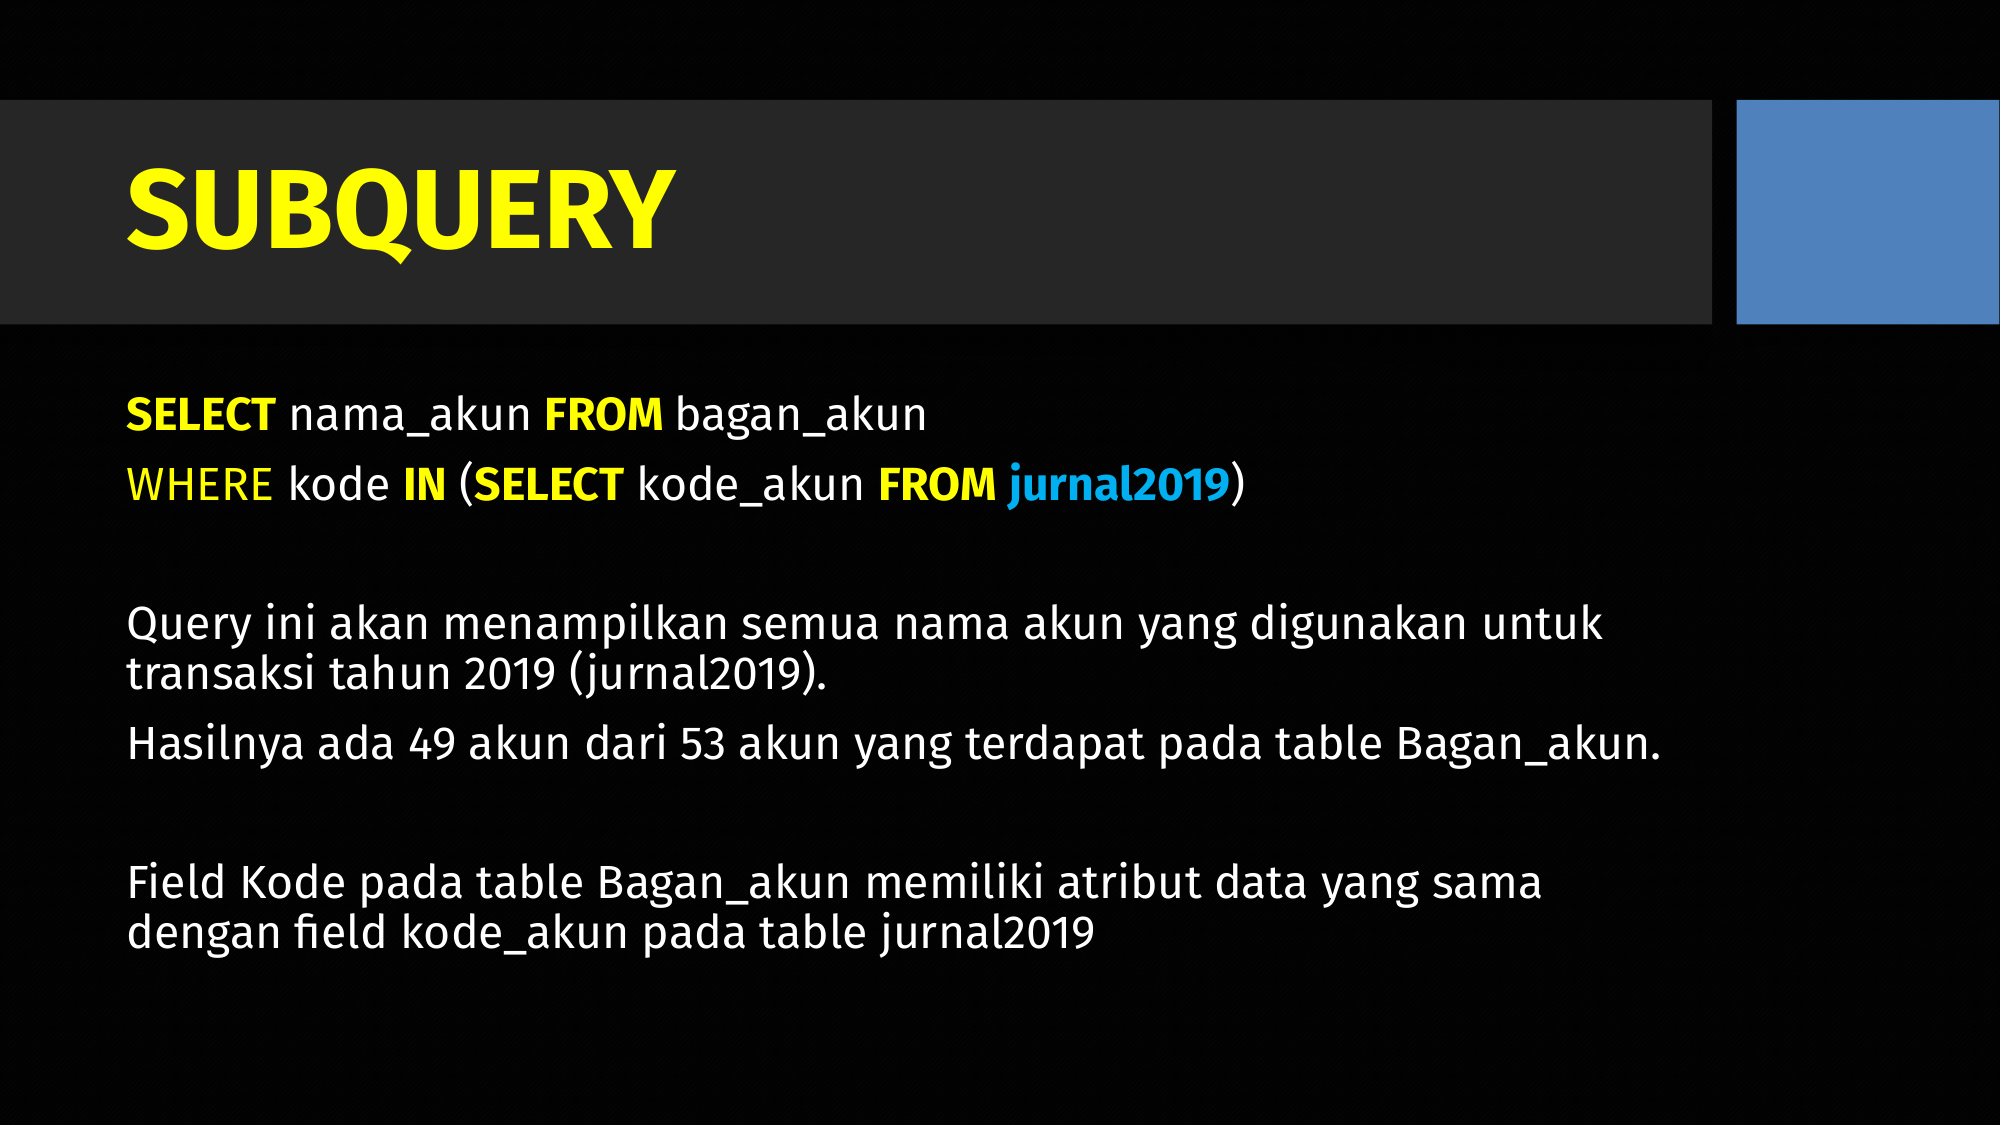

# SUBQUERY
SELECT nama_akun FROM bagan_akun
WHERE kode IN (SELECT kode_akun FROM jurnal2019)

Query ini akan menampilkan semua nama akun yang digunakan untuk transaksi tahun 2019 (jurnal2019).
Hasilnya ada 49 akun dari 53 akun yang terdapat pada table Bagan_akun.

Field Kode pada table Bagan_akun memiliki atribut data yang sama dengan field kode_akun pada table jurnal2019